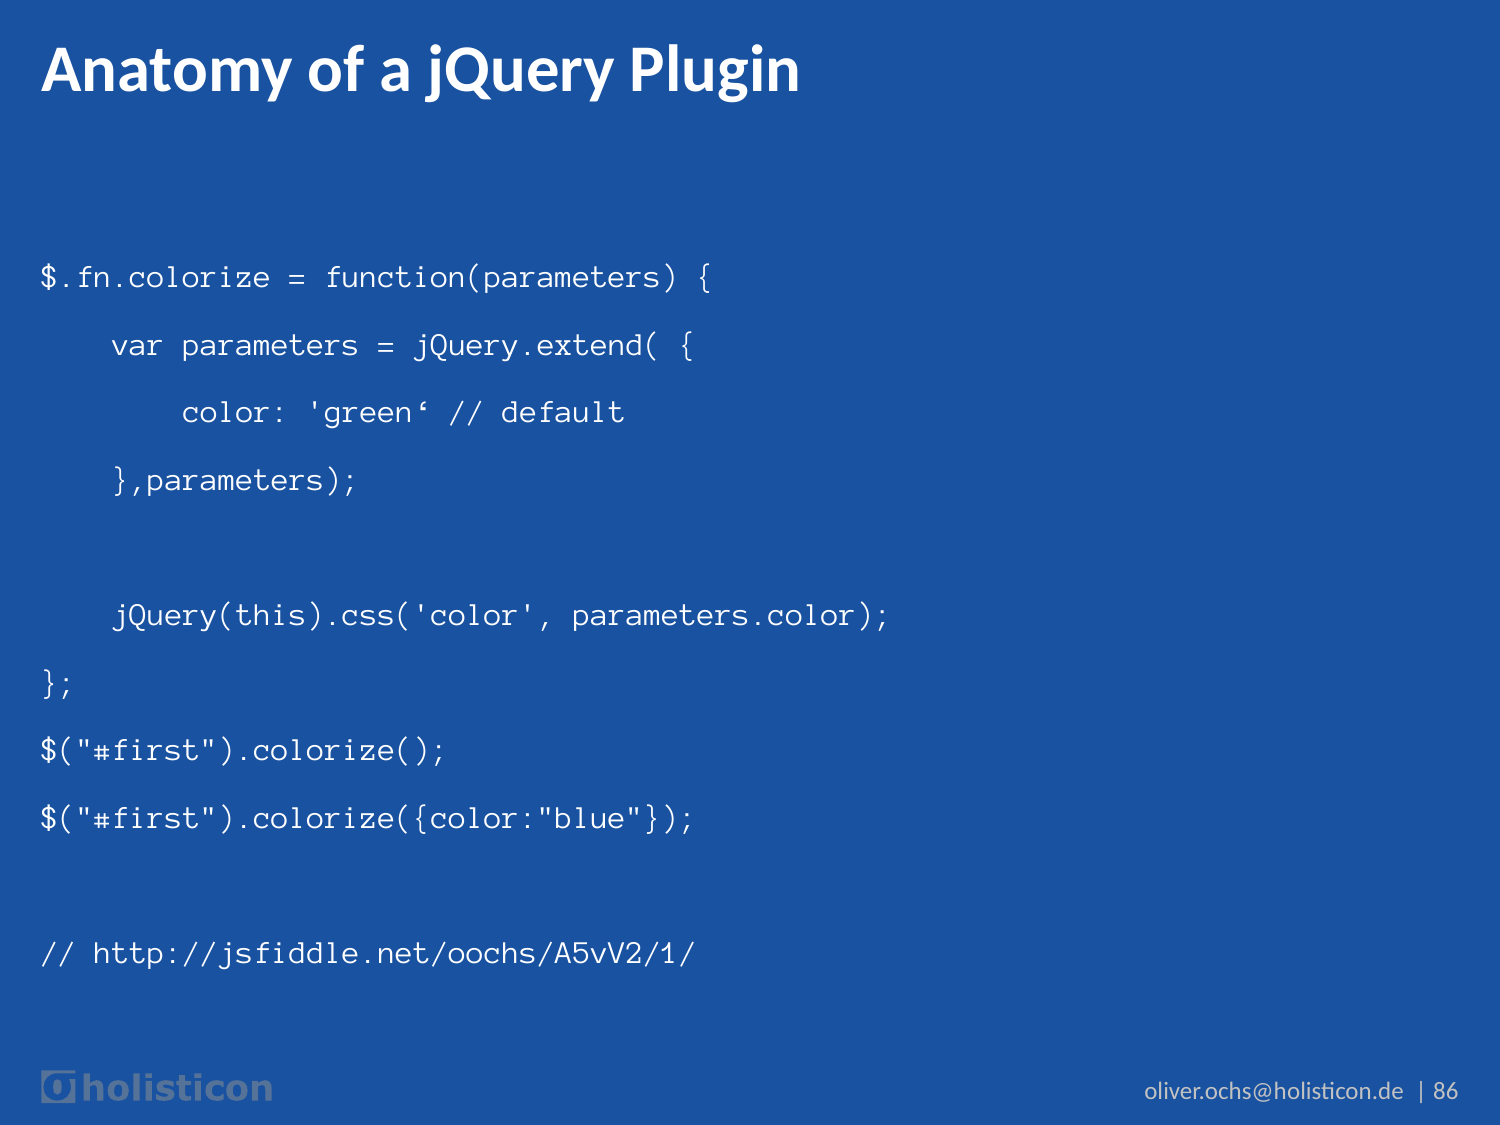

# Anatomy of a jQuery Plugin
$.fn.colorize = function(parameters) {
    var parameters = jQuery.extend( {
        color: 'green‘ // default
    },parameters);

    jQuery(this).css('color', parameters.color);
};
$("#first").colorize();
$("#first").colorize({color:"blue"});

// http://jsfiddle.net/oochs/A5vV2/1/